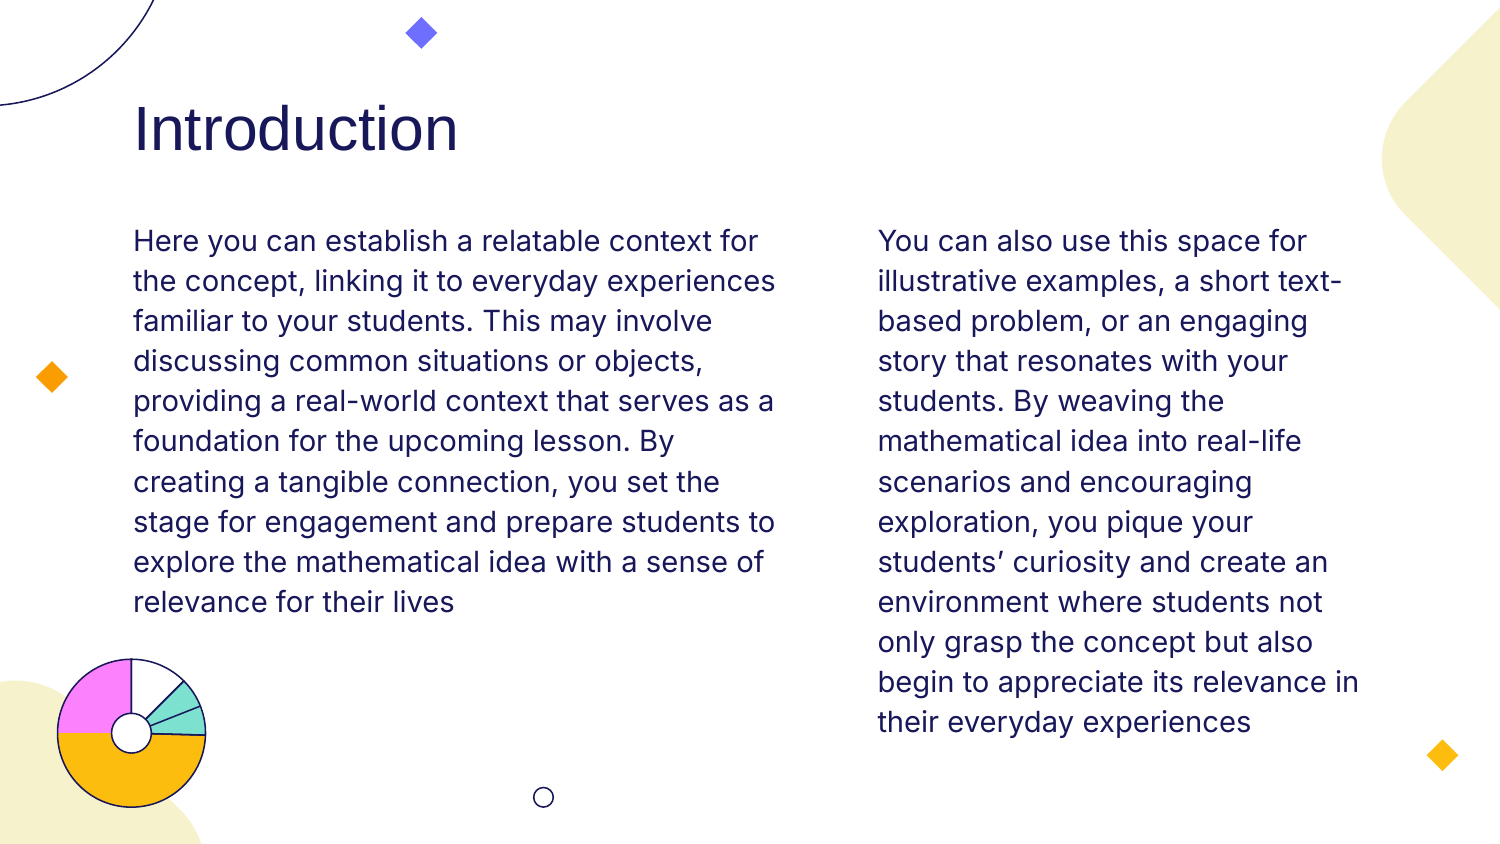

# Introduction
Here you can establish a relatable context for the concept, linking it to everyday experiences familiar to your students. This may involve discussing common situations or objects, providing a real-world context that serves as a foundation for the upcoming lesson. By creating a tangible connection, you set the stage for engagement and prepare students to explore the mathematical idea with a sense of relevance for their lives

You can also use this space for illustrative examples, a short text-based problem, or an engaging story that resonates with your students. By weaving the mathematical idea into real-life scenarios and encouraging exploration, you pique your students’ curiosity and create an environment where students not only grasp the concept but also begin to appreciate its relevance in their everyday experiences